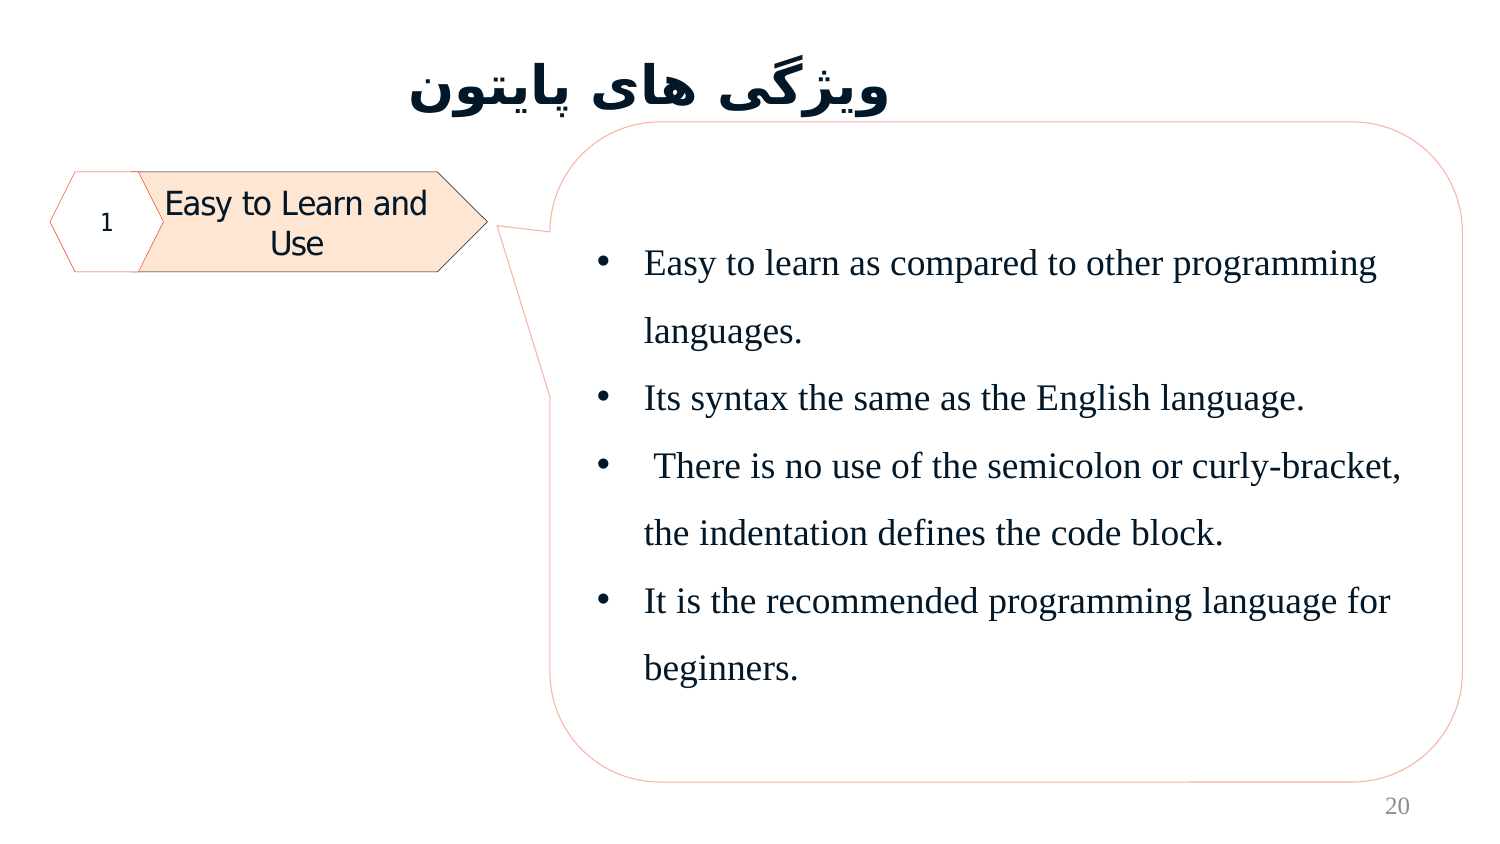

# ویژگی های پایتون
Easy to learn as compared to other programming languages.
Its syntax the same as the English language.
 There is no use of the semicolon or curly-bracket, the indentation defines the code block.
It is the recommended programming language for beginners.
1
Easy to Learn and Use
20